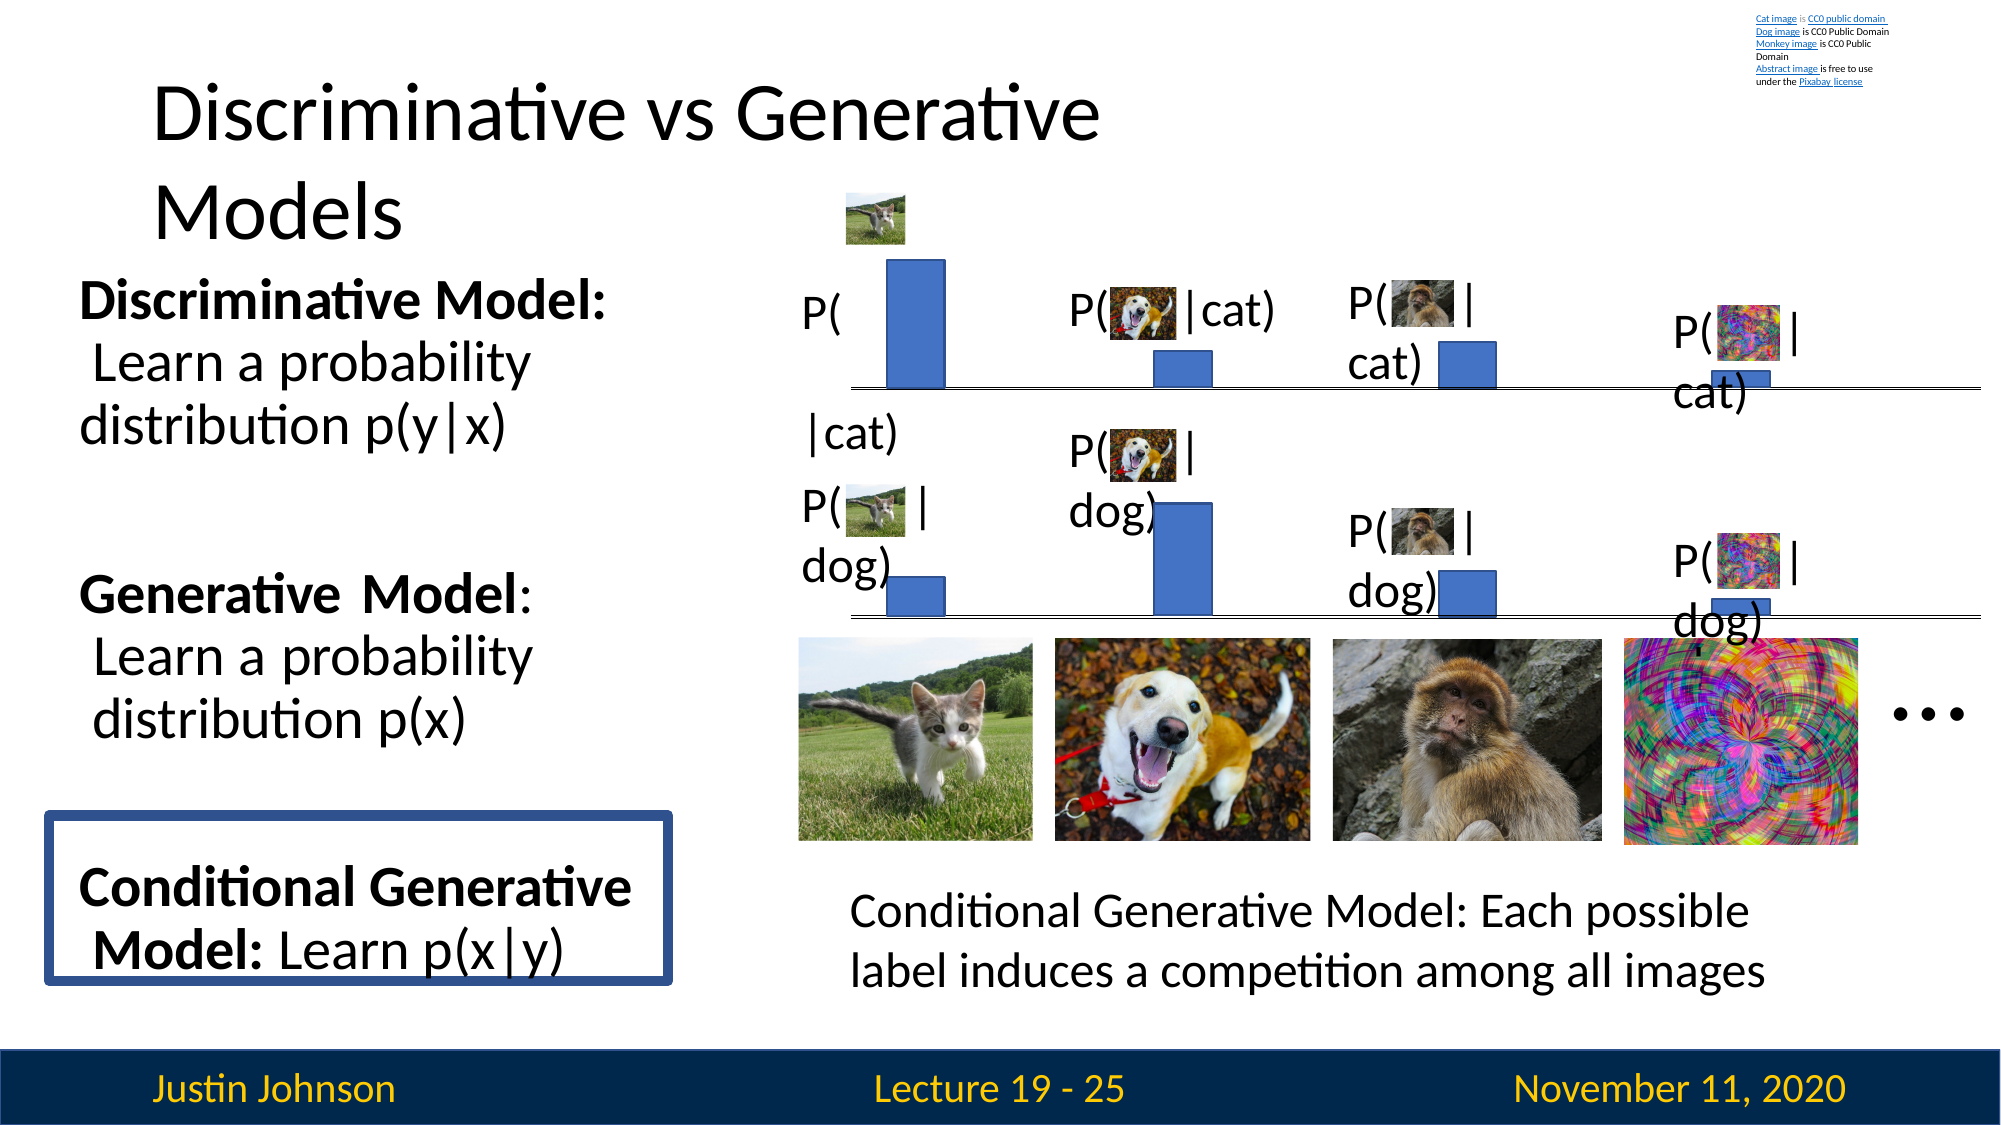

Cat image is CC0 public domain  Dog image is CC0 Public Domain
Monkey image is CC0 Public Domain
Abstract image is free to use under the Pixabay license
Discriminative vs Generative Models
P(	|cat)

Discriminative Model:  Learn a probability  distribution p(y|x)

P(	|cat)
P(	|cat)

P(	|dog)

P(	|cat)

P(	|dog)

P(	|dog)

P(	|dog)

Generative Model:  Learn a probability  distribution p(x)

…

Conditional Generative  Model: Learn p(x|y)
Conditional Generative Model: Each possible  label induces a competition among all images
Justin Johnson
November 11, 2020
Lecture 19 - 25